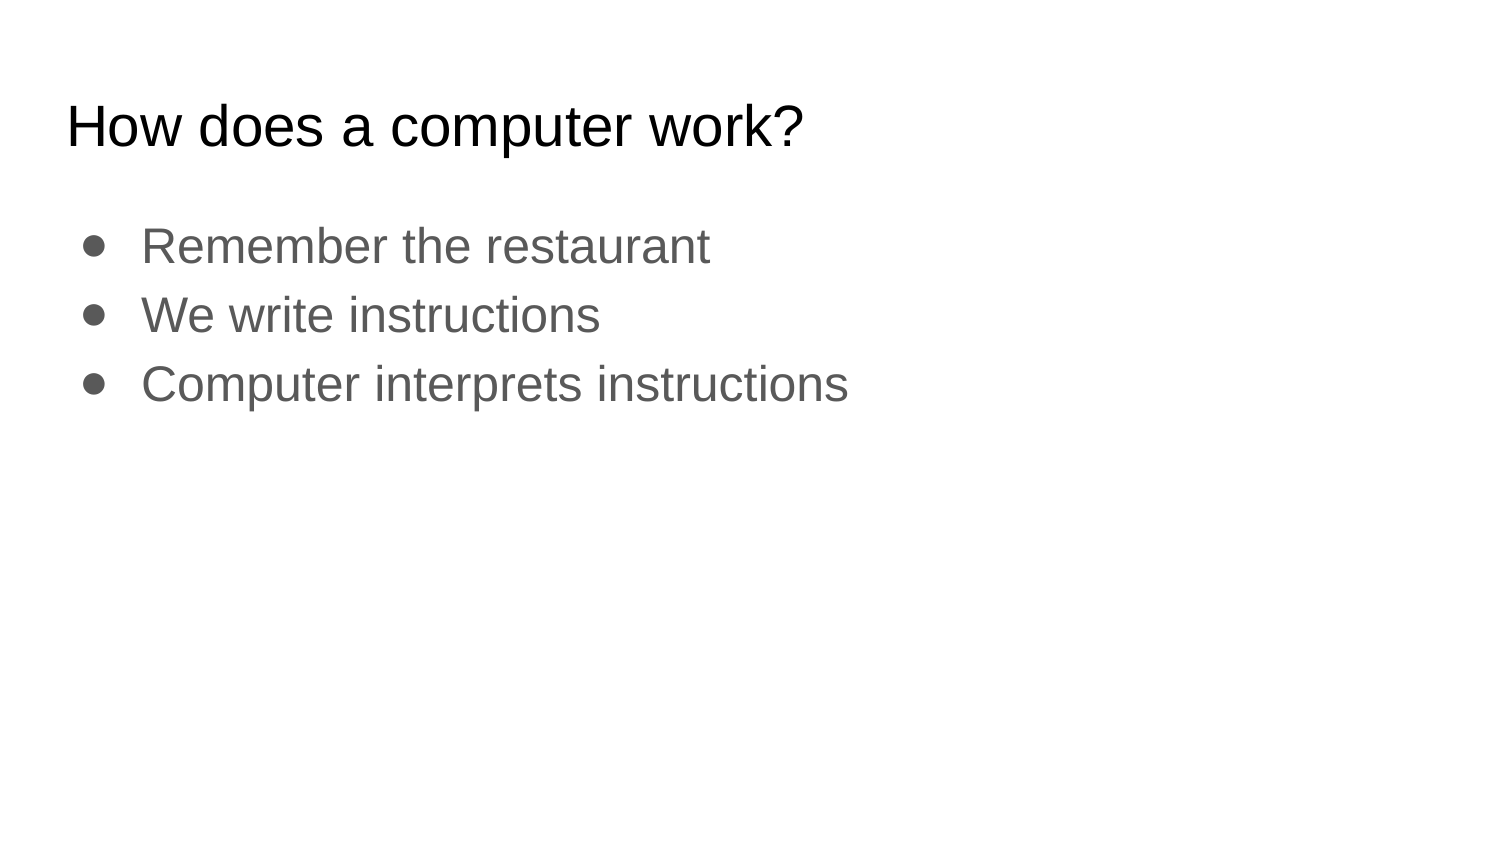

# How does a computer work?
Remember the restaurant
We write instructions
Computer interprets instructions